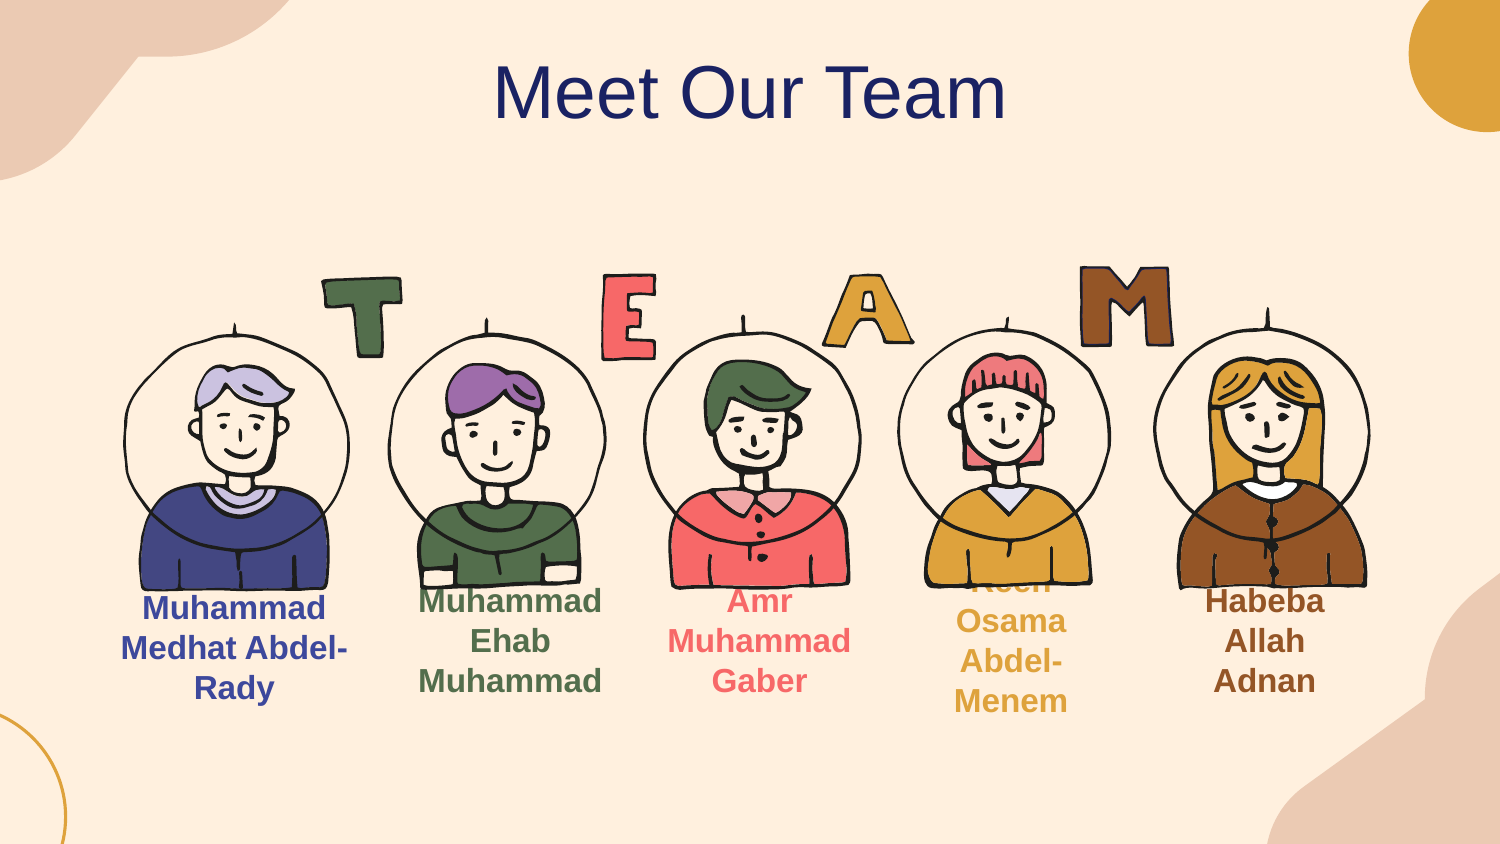

# Meet Our Team

Muhammad Medhat Abdel-Rady
Muhammad Ehab Muhammad
Amr Muhammad Gaber
Reen Osama Abdel-Menem
Habeba Allah Adnan